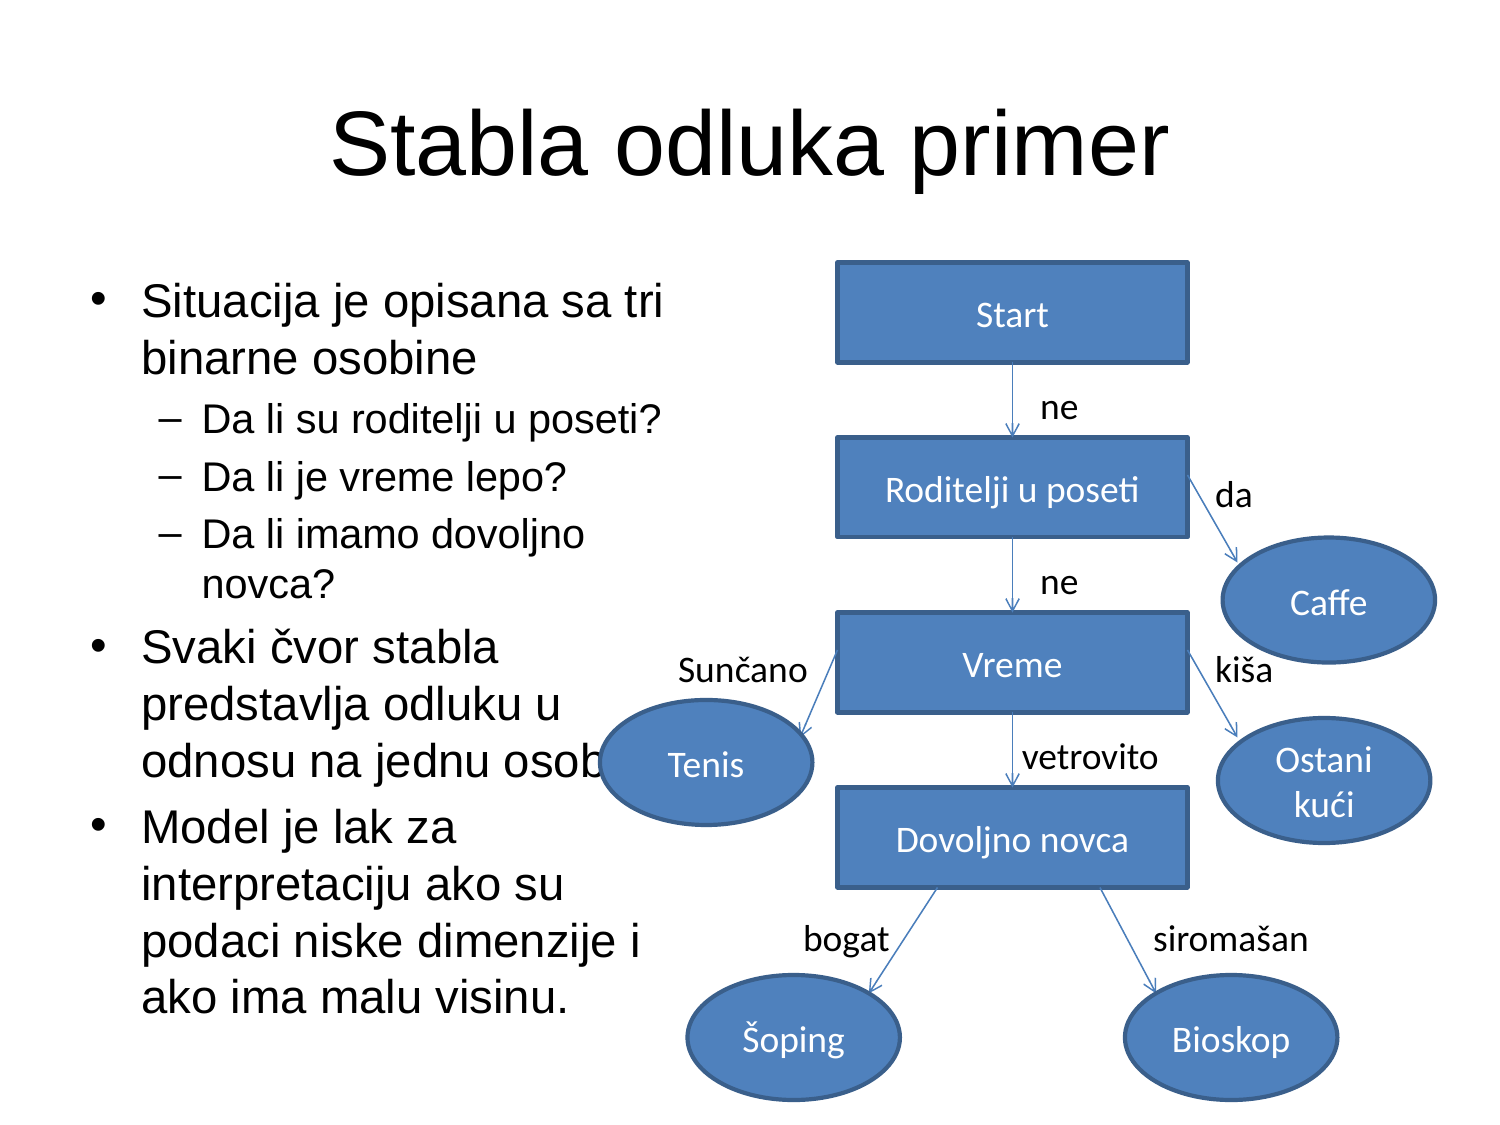

# Stabla odluka primer
Situacija je opisana sa tri binarne osobine
Da li su roditelji u poseti?
Da li je vreme lepo?
Da li imamo dovoljno novca?
Svaki čvor stabla predstavlja odluku u odnosu na jednu osobinu.
Model je lak za interpretaciju ako su podaci niske dimenzije i ako ima malu visinu.

Start
ne
Roditelji u poseti
da
Caffe
ne
Vreme
Sunčano
kiša
Tenis
Ostani kući
vetrovito
Dovoljno novca
bogat
siromašan
Šoping
Bioskop